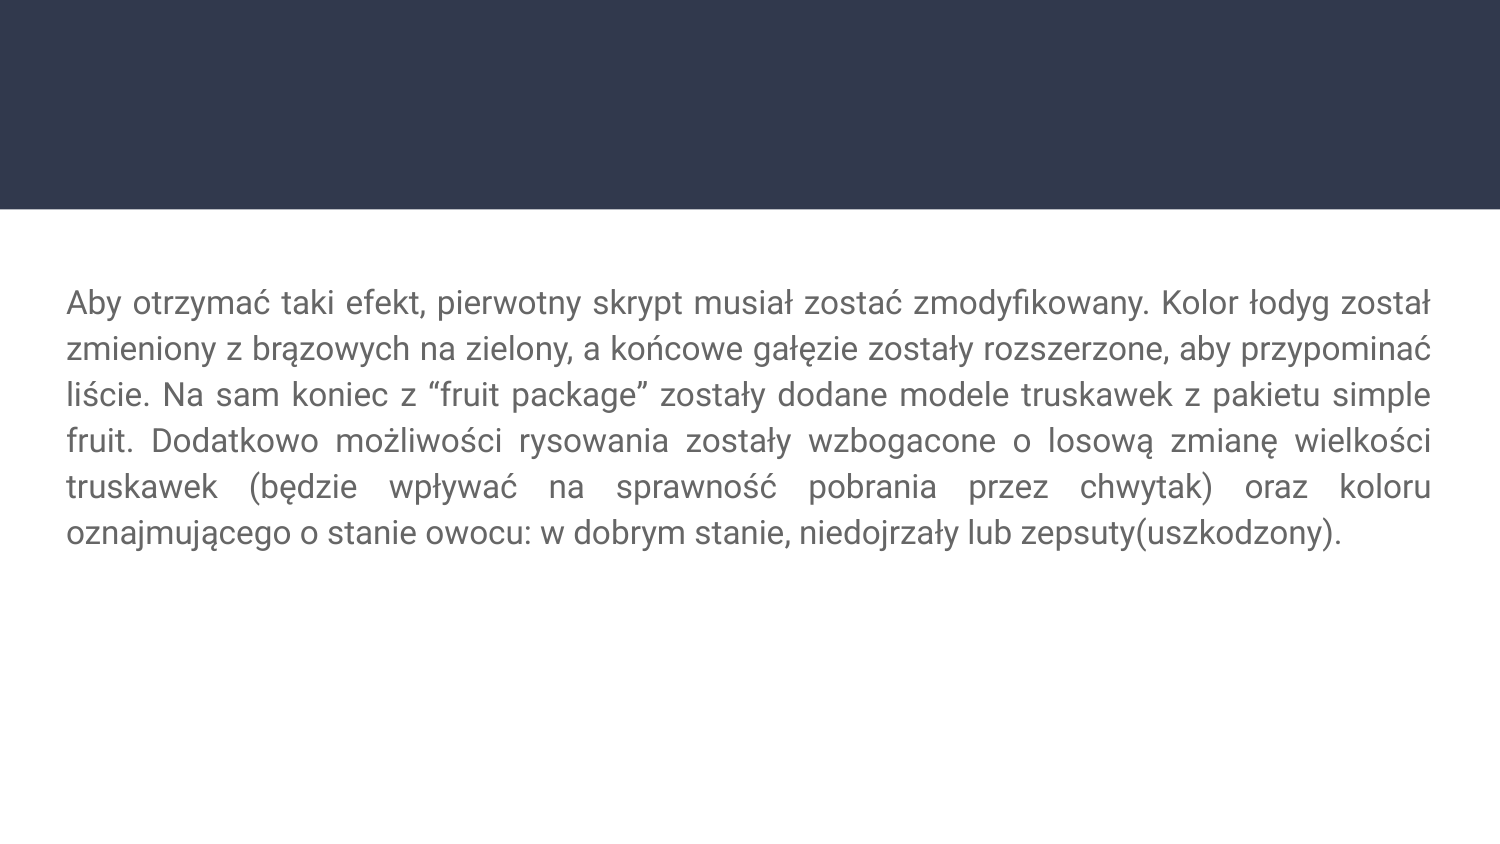

#
Aby otrzymać taki efekt, pierwotny skrypt musiał zostać zmodyfikowany. Kolor łodyg został zmieniony z brązowych na zielony, a końcowe gałęzie zostały rozszerzone, aby przypominać liście. Na sam koniec z “fruit package” zostały dodane modele truskawek z pakietu simple fruit. Dodatkowo możliwości rysowania zostały wzbogacone o losową zmianę wielkości truskawek (będzie wpływać na sprawność pobrania przez chwytak) oraz koloru oznajmującego o stanie owocu: w dobrym stanie, niedojrzały lub zepsuty(uszkodzony).